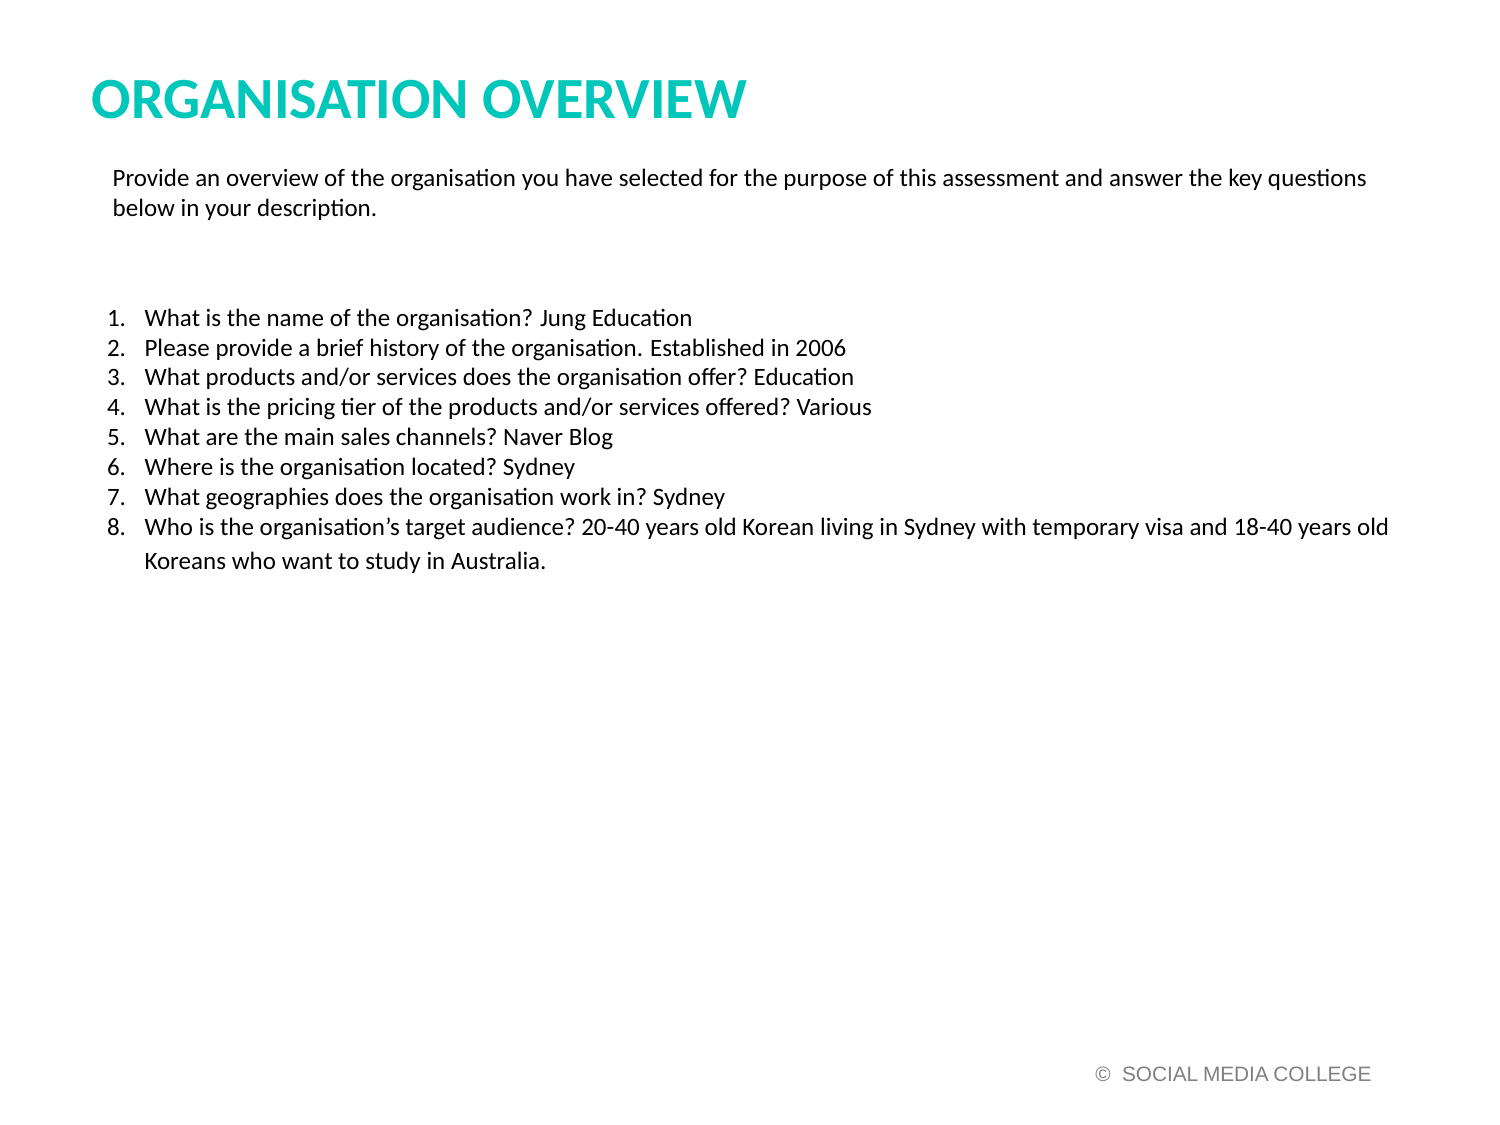

ORGANISATION OVERVIEW
Provide an overview of the organisation you have selected for the purpose of this assessment and answer the key questions below in your description.
What is the name of the organisation? Jung Education
Please provide a brief history of the organisation. Established in 2006
What products and/or services does the organisation offer? Education
What is the pricing tier of the products and/or services offered? Various
What are the main sales channels? Naver Blog
Where is the organisation located? Sydney
What geographies does the organisation work in? Sydney
Who is the organisation’s target audience? 20-40 years old Korean living in Sydney with temporary visa and 18-40 years old Koreans who want to study in Australia.

 ©  SOCIAL MEDIA COLLEGE